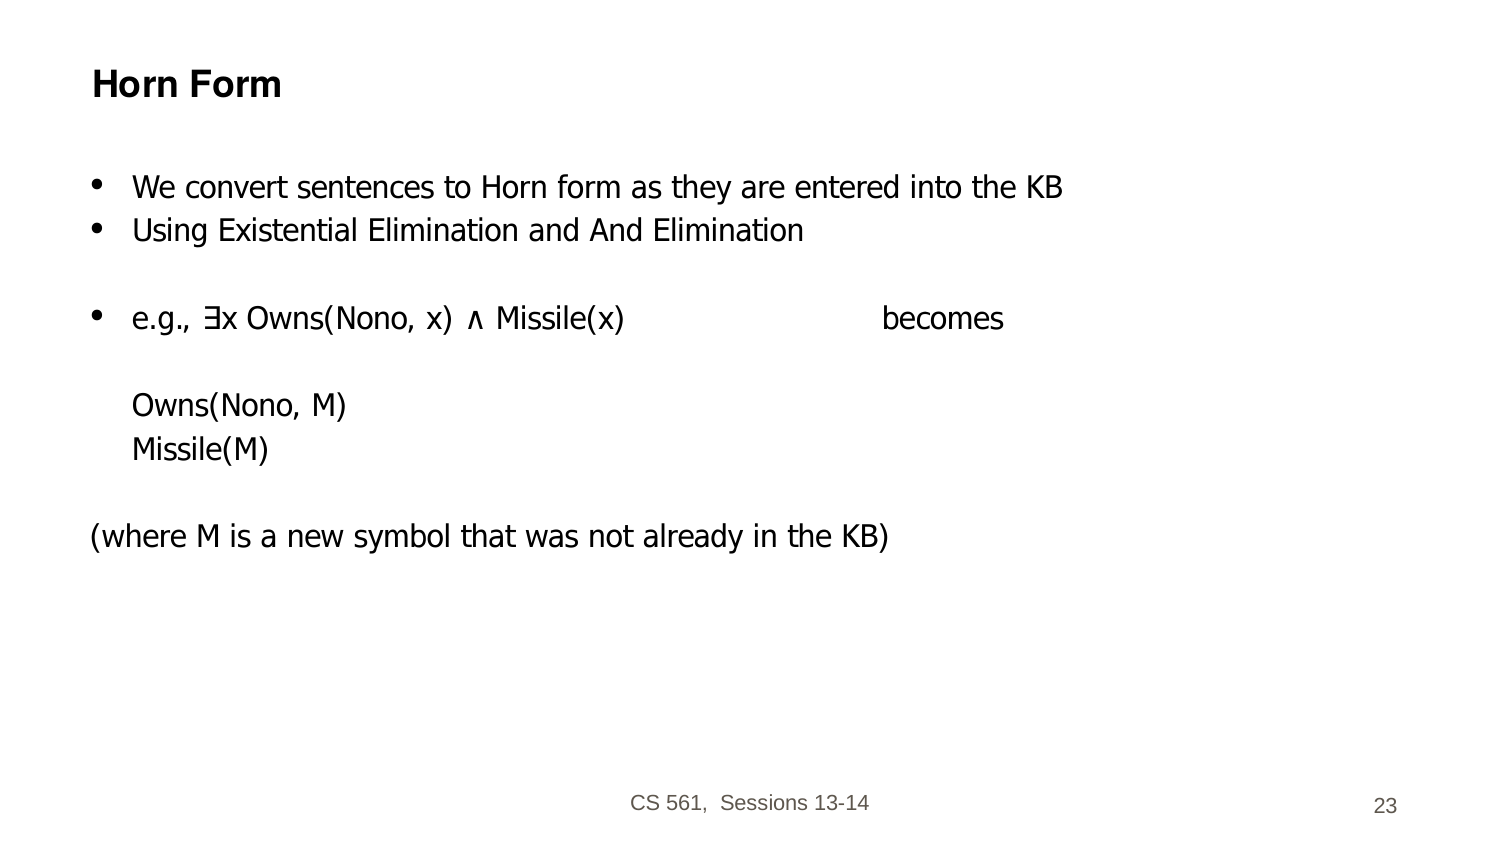

# Horn Form
We convert sentences to Horn form as they are entered into the KB
Using Existential Elimination and And Elimination

e.g., ∃x Owns(Nono, x) ∧ Missile(x) 		becomes

	Owns(Nono, M)
	Missile(M)

(where M is a new symbol that was not already in the KB)
CS 561,  Sessions 13-14
23